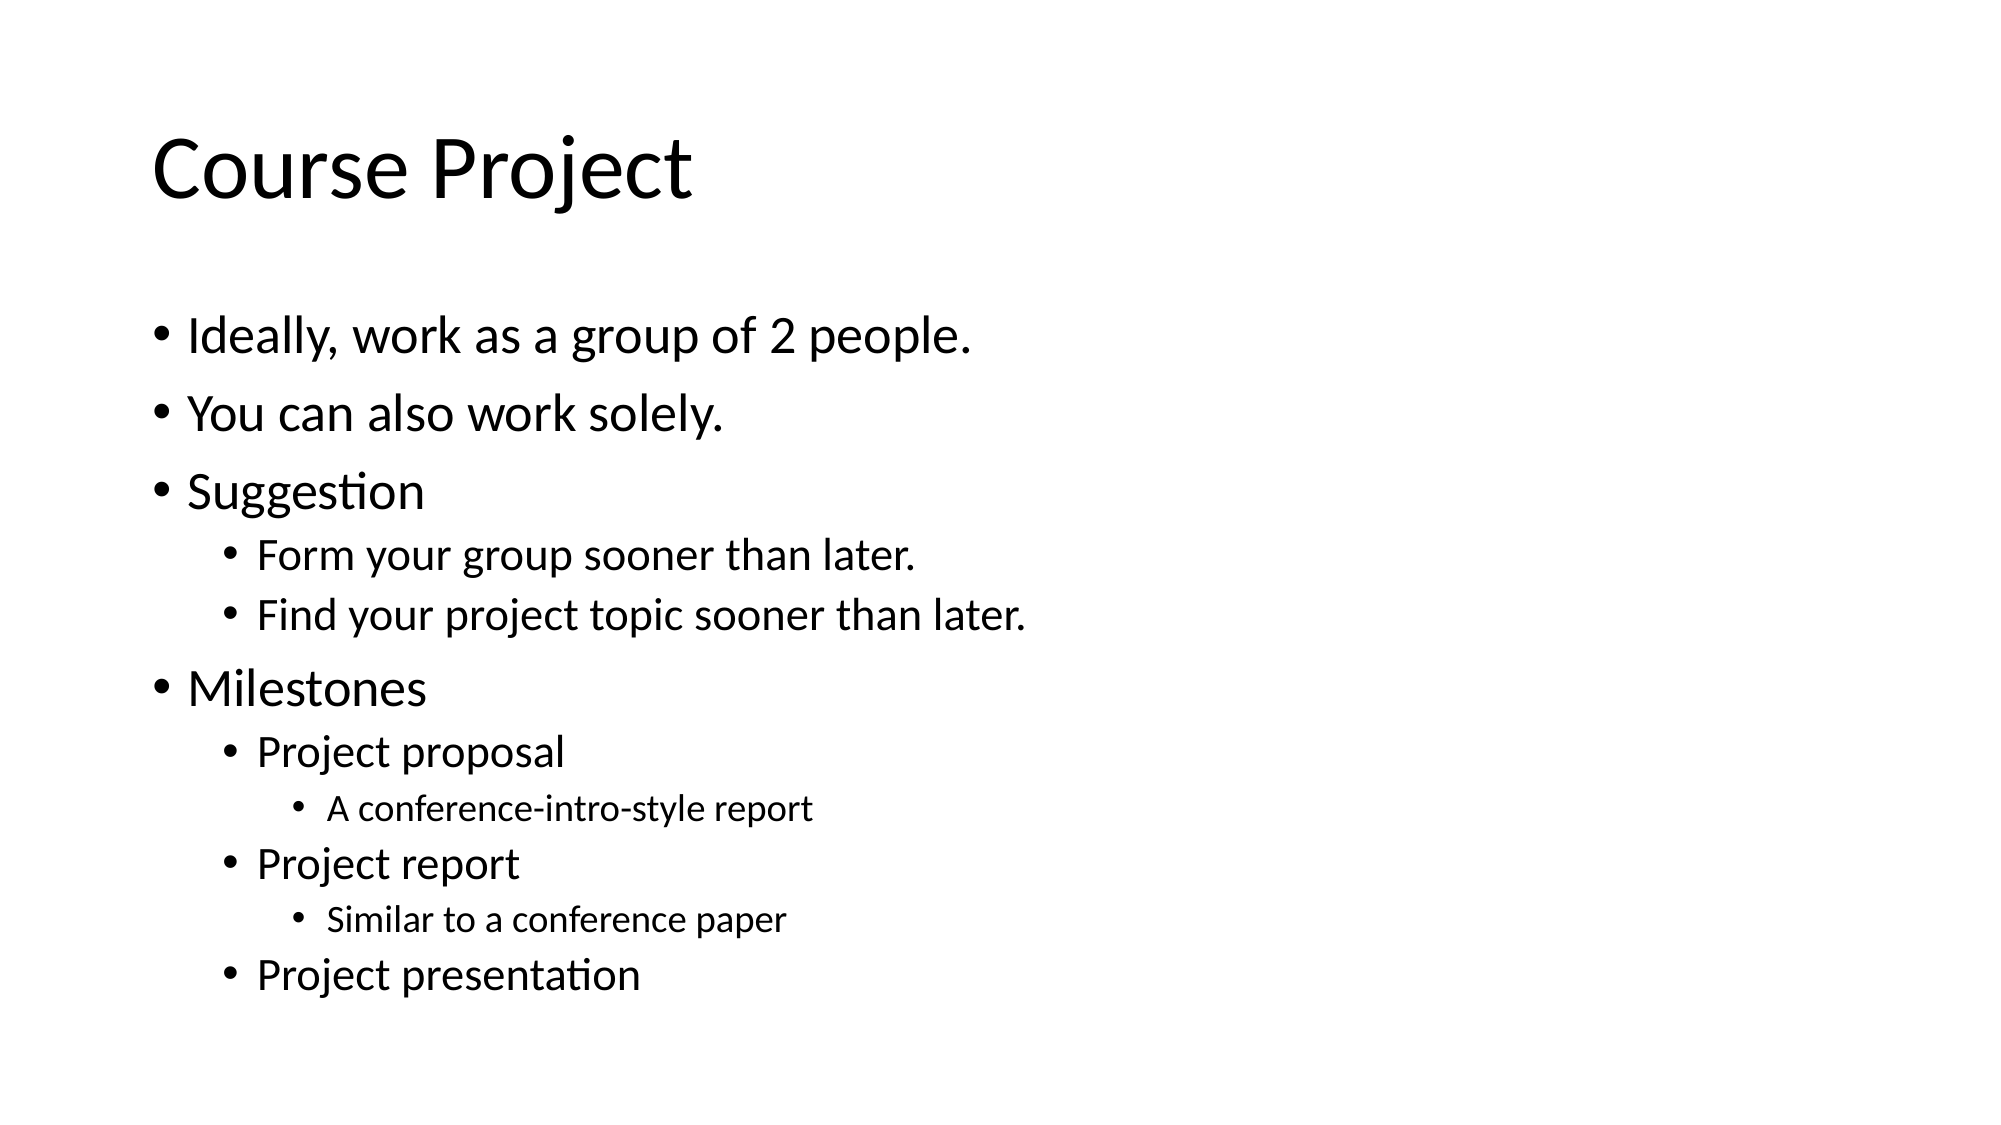

# Course Project
Ideally, work as a group of 2 people.
You can also work solely.
Suggestion
Form your group sooner than later.
Find your project topic sooner than later.
Milestones
Project proposal
A conference-intro-style report
Project report
Similar to a conference paper
Project presentation